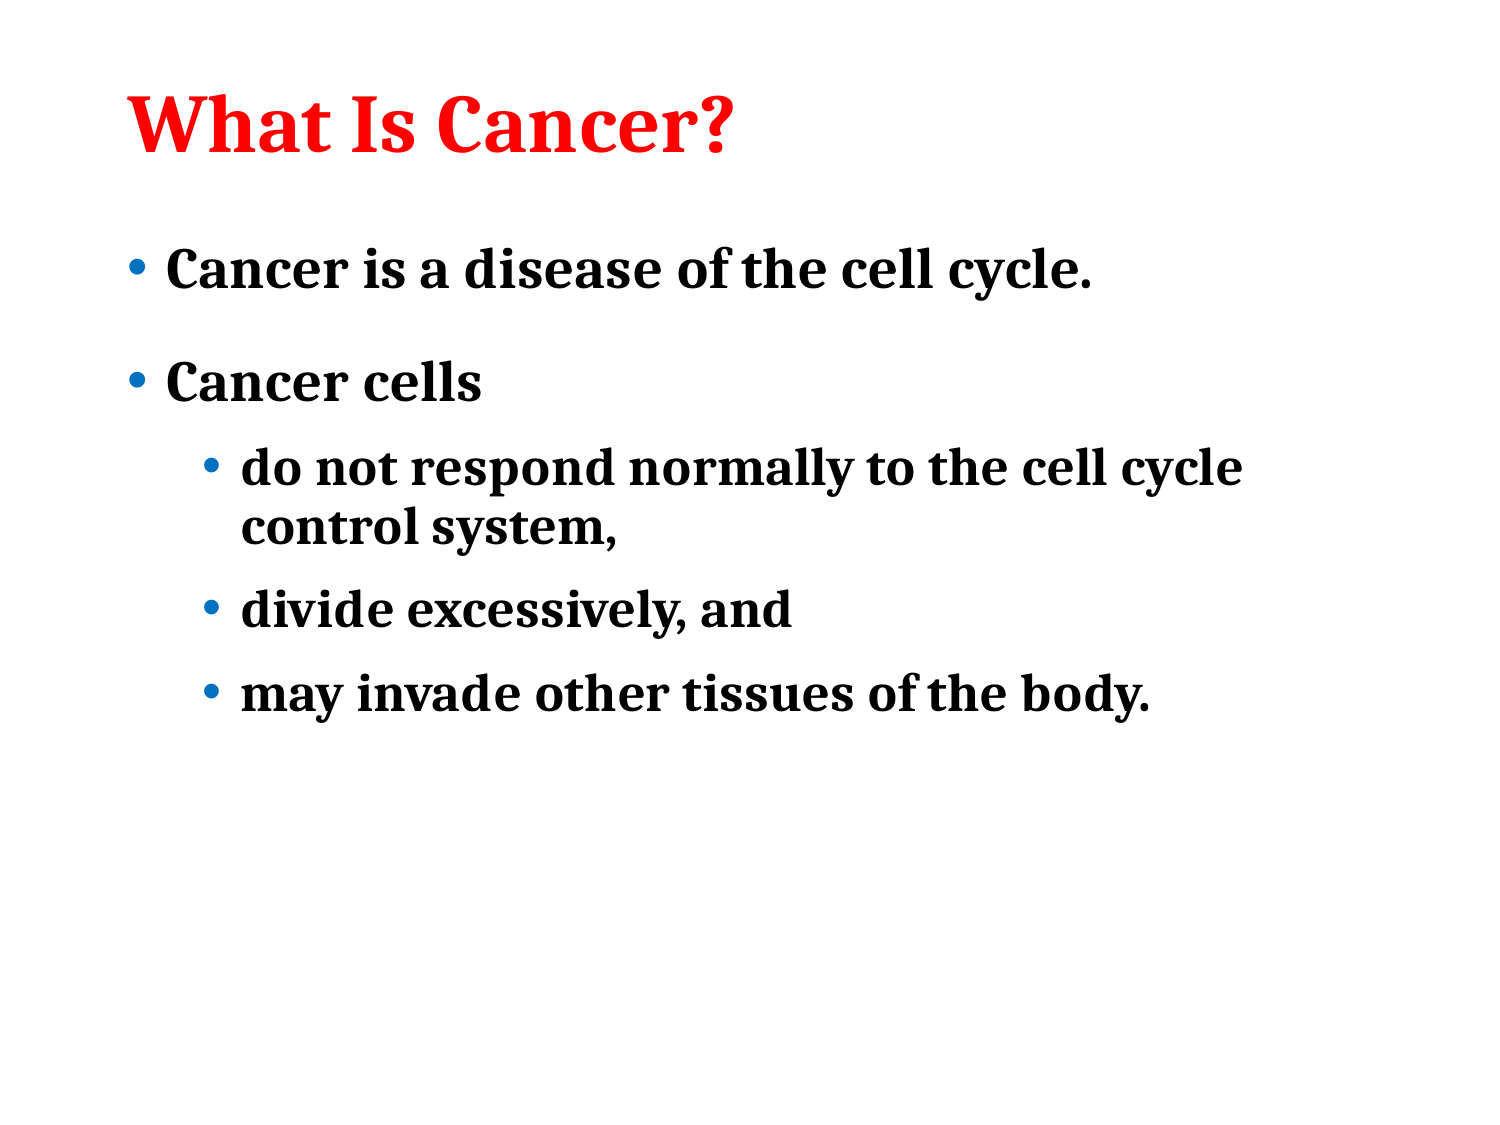

# What Is Cancer?
Cancer is a disease of the cell cycle.
Cancer cells
do not respond normally to the cell cycle control system,
divide excessively, and
may invade other tissues of the body.